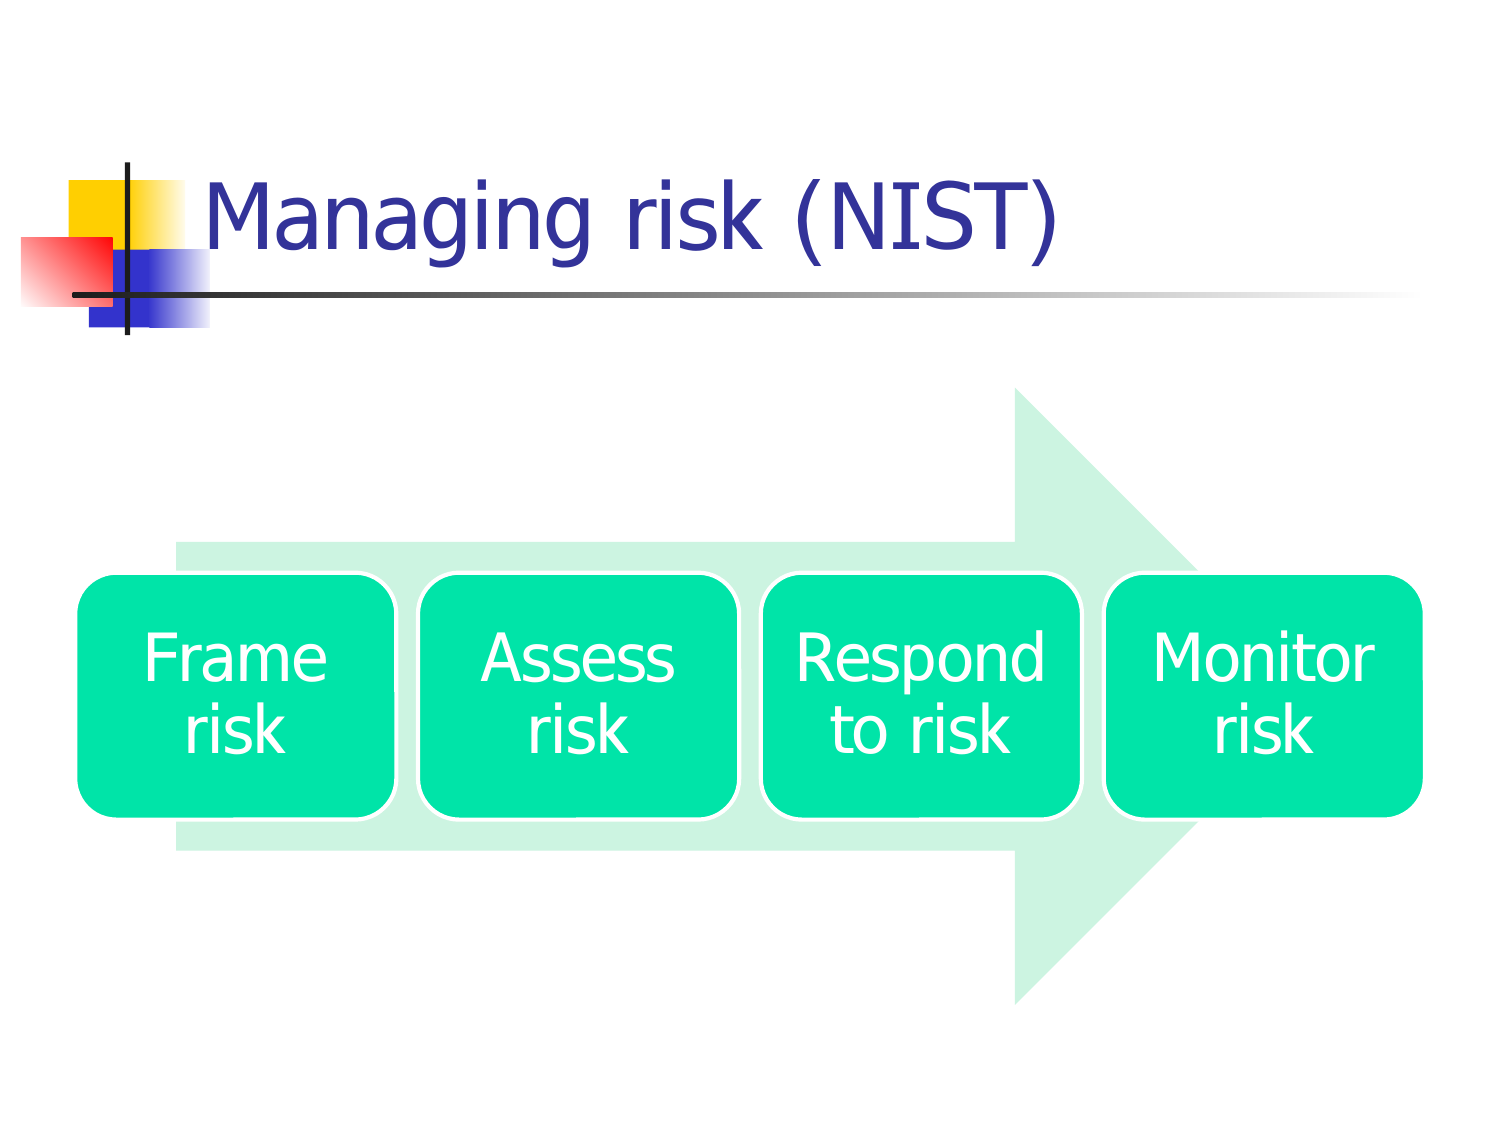

# Managing risk (NIST)

Frame risk
Assess risk
Respond to risk
Monitor risk